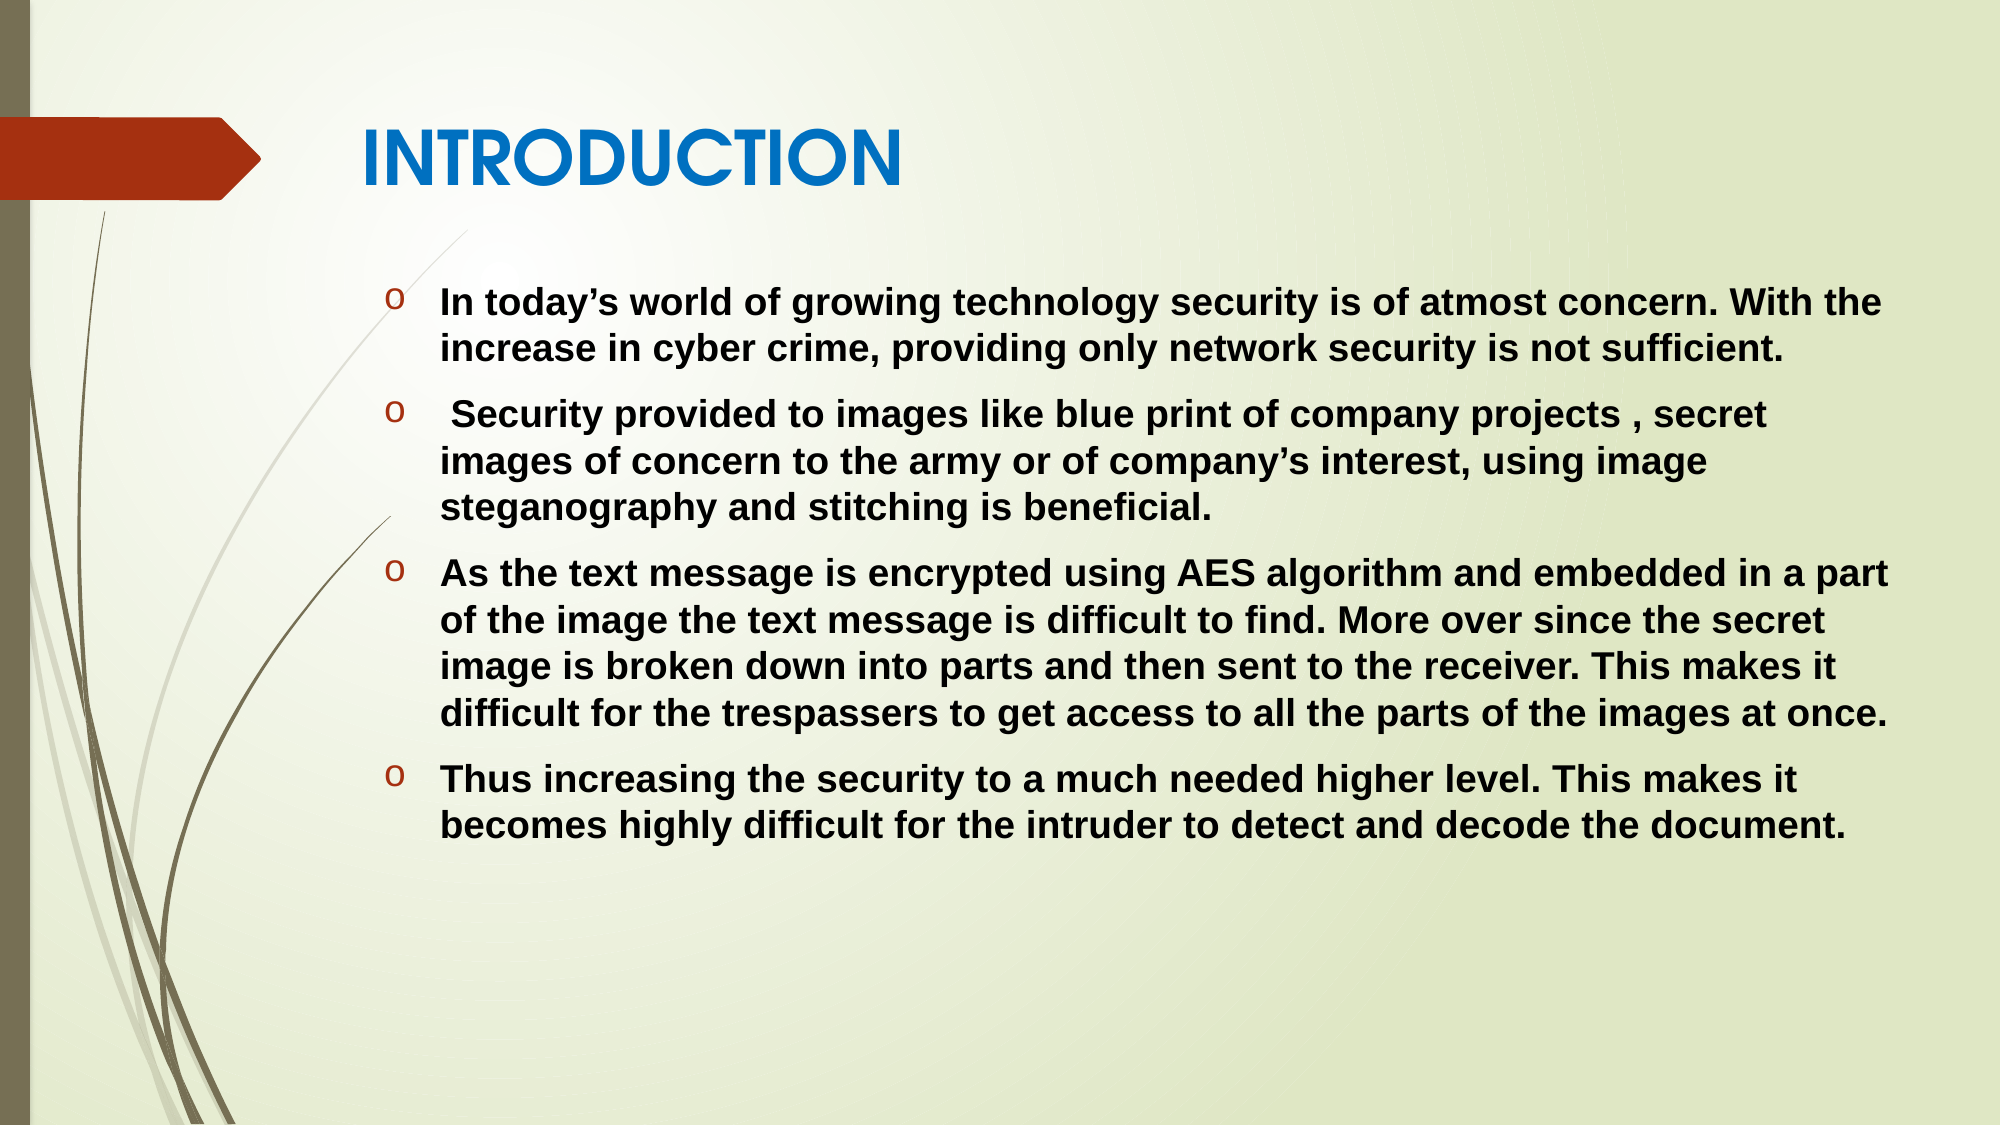

# INTRODUCTION
In today’s world of growing technology security is of atmost concern. With the increase in cyber crime, providing only network security is not sufficient.
 Security provided to images like blue print of company projects , secret images of concern to the army or of company’s interest, using image steganography and stitching is beneficial.
As the text message is encrypted using AES algorithm and embedded in a part of the image the text message is difficult to find. More over since the secret image is broken down into parts and then sent to the receiver. This makes it difficult for the trespassers to get access to all the parts of the images at once.
Thus increasing the security to a much needed higher level. This makes it becomes highly difficult for the intruder to detect and decode the document.